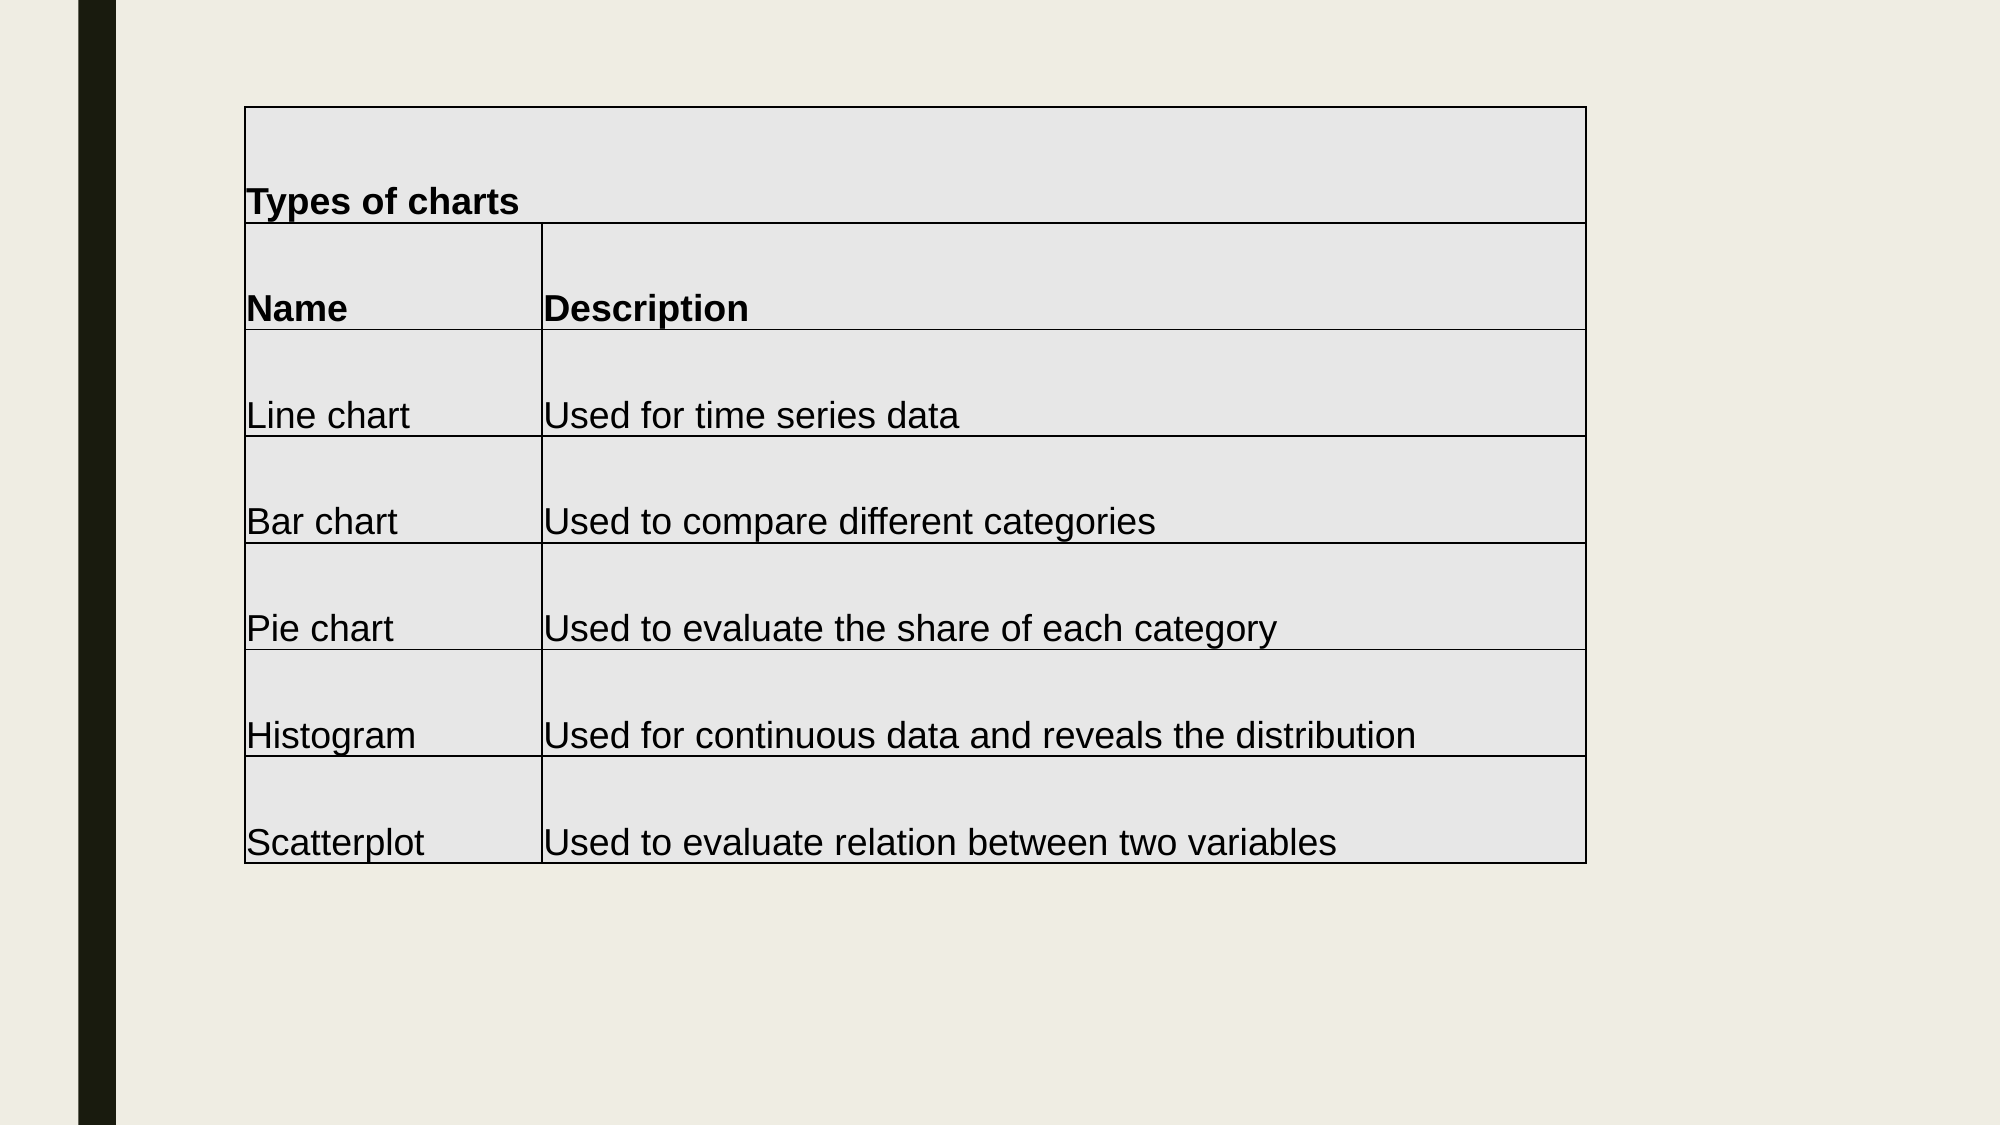

| Types of charts |  |
| --- | --- |
| Name | Description |
| Line chart | Used for time series data |
| Bar chart | Used to compare different categories |
| Pie chart | Used to evaluate the share of each category |
| Histogram | Used for continuous data and reveals the distribution |
| Scatterplot | Used to evaluate relation between two variables |